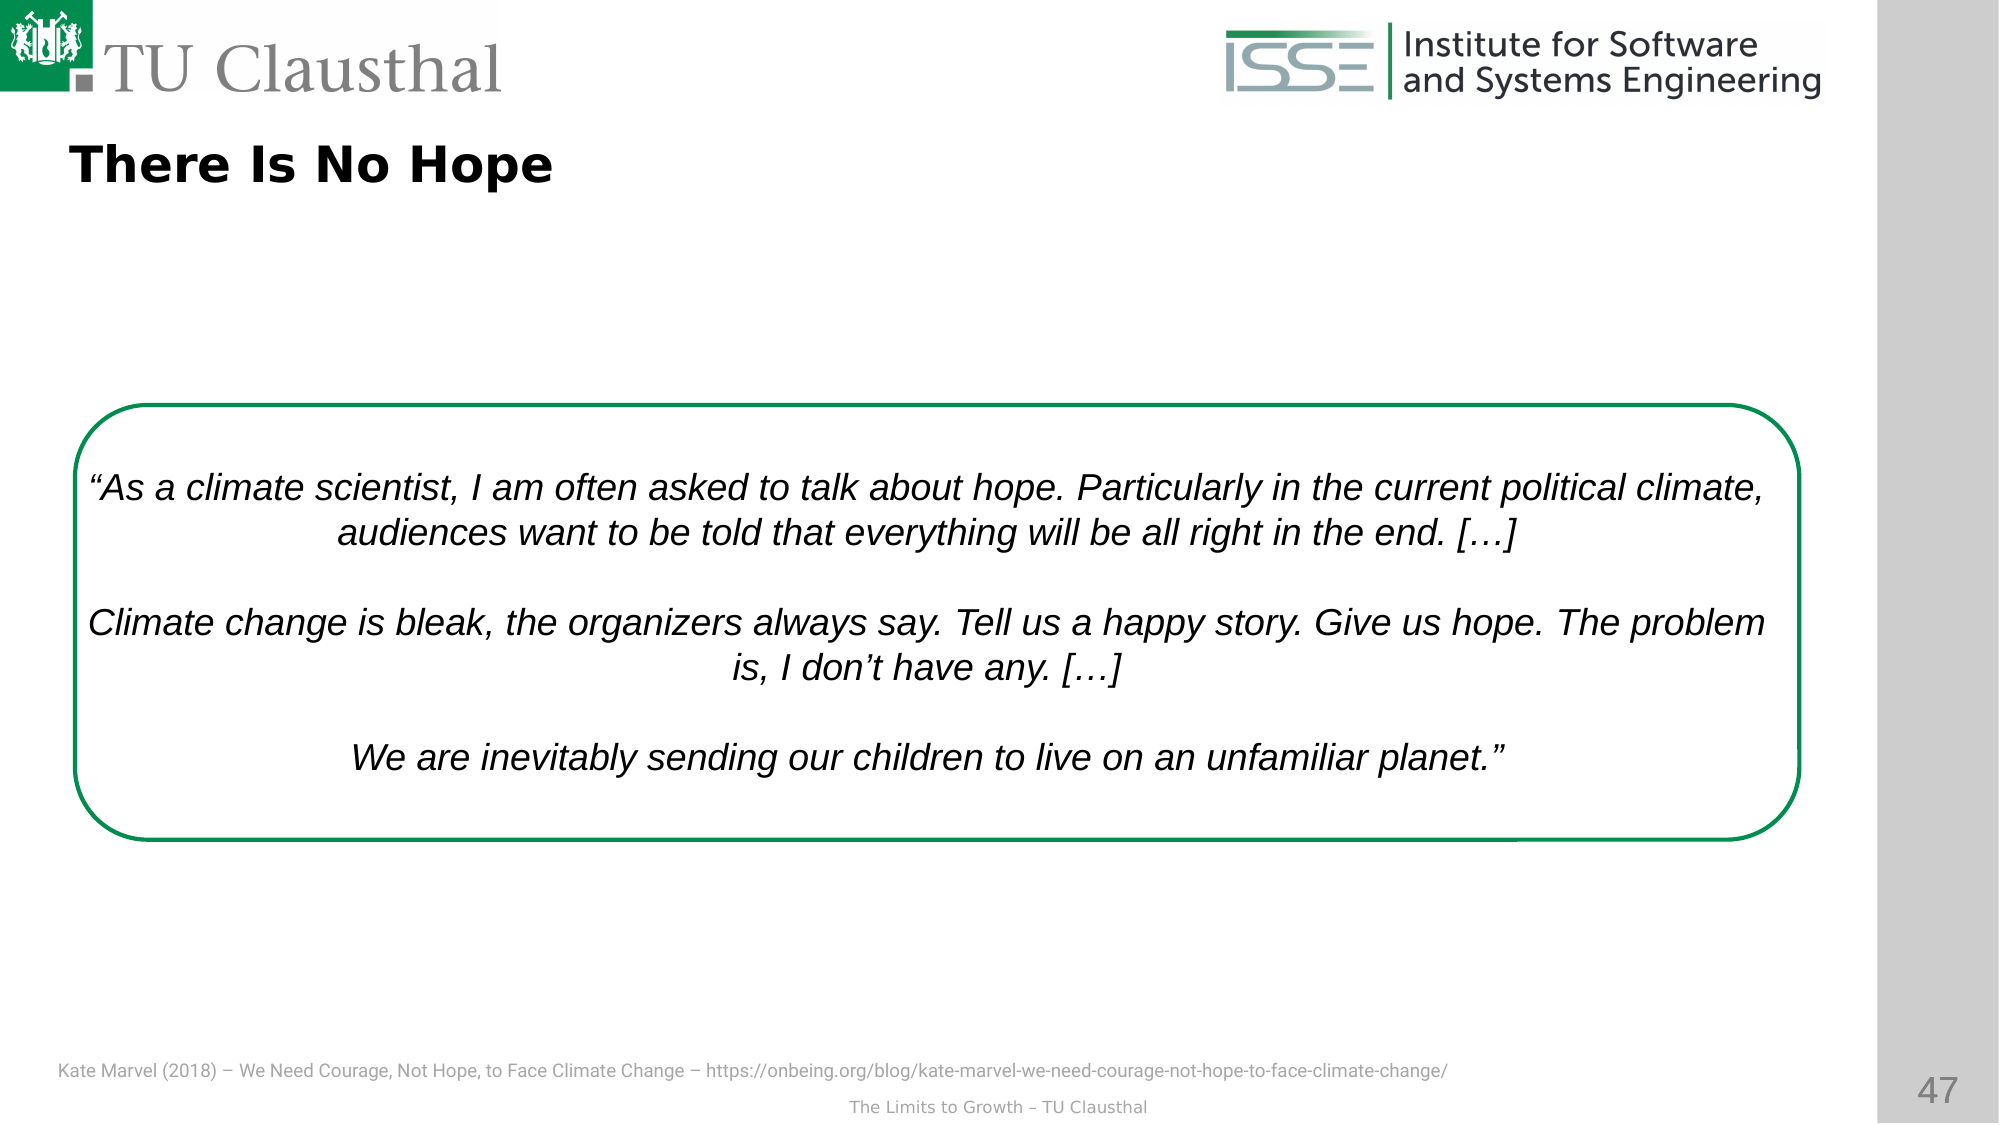

There Is No Hope
“As a climate scientist, I am often asked to talk about hope. Particularly in the current political climate, audiences want to be told that everything will be all right in the end. […]

Climate change is bleak, the organizers always say. Tell us a happy story. Give us hope. The problem is, I don’t have any. […]

We are inevitably sending our children to live on an unfamiliar planet.”

Kate Marvel (2018) – We Need Courage, Not Hope, to Face Climate Change – https://onbeing.org/blog/kate-marvel-we-need-courage-not-hope-to-face-climate-change/